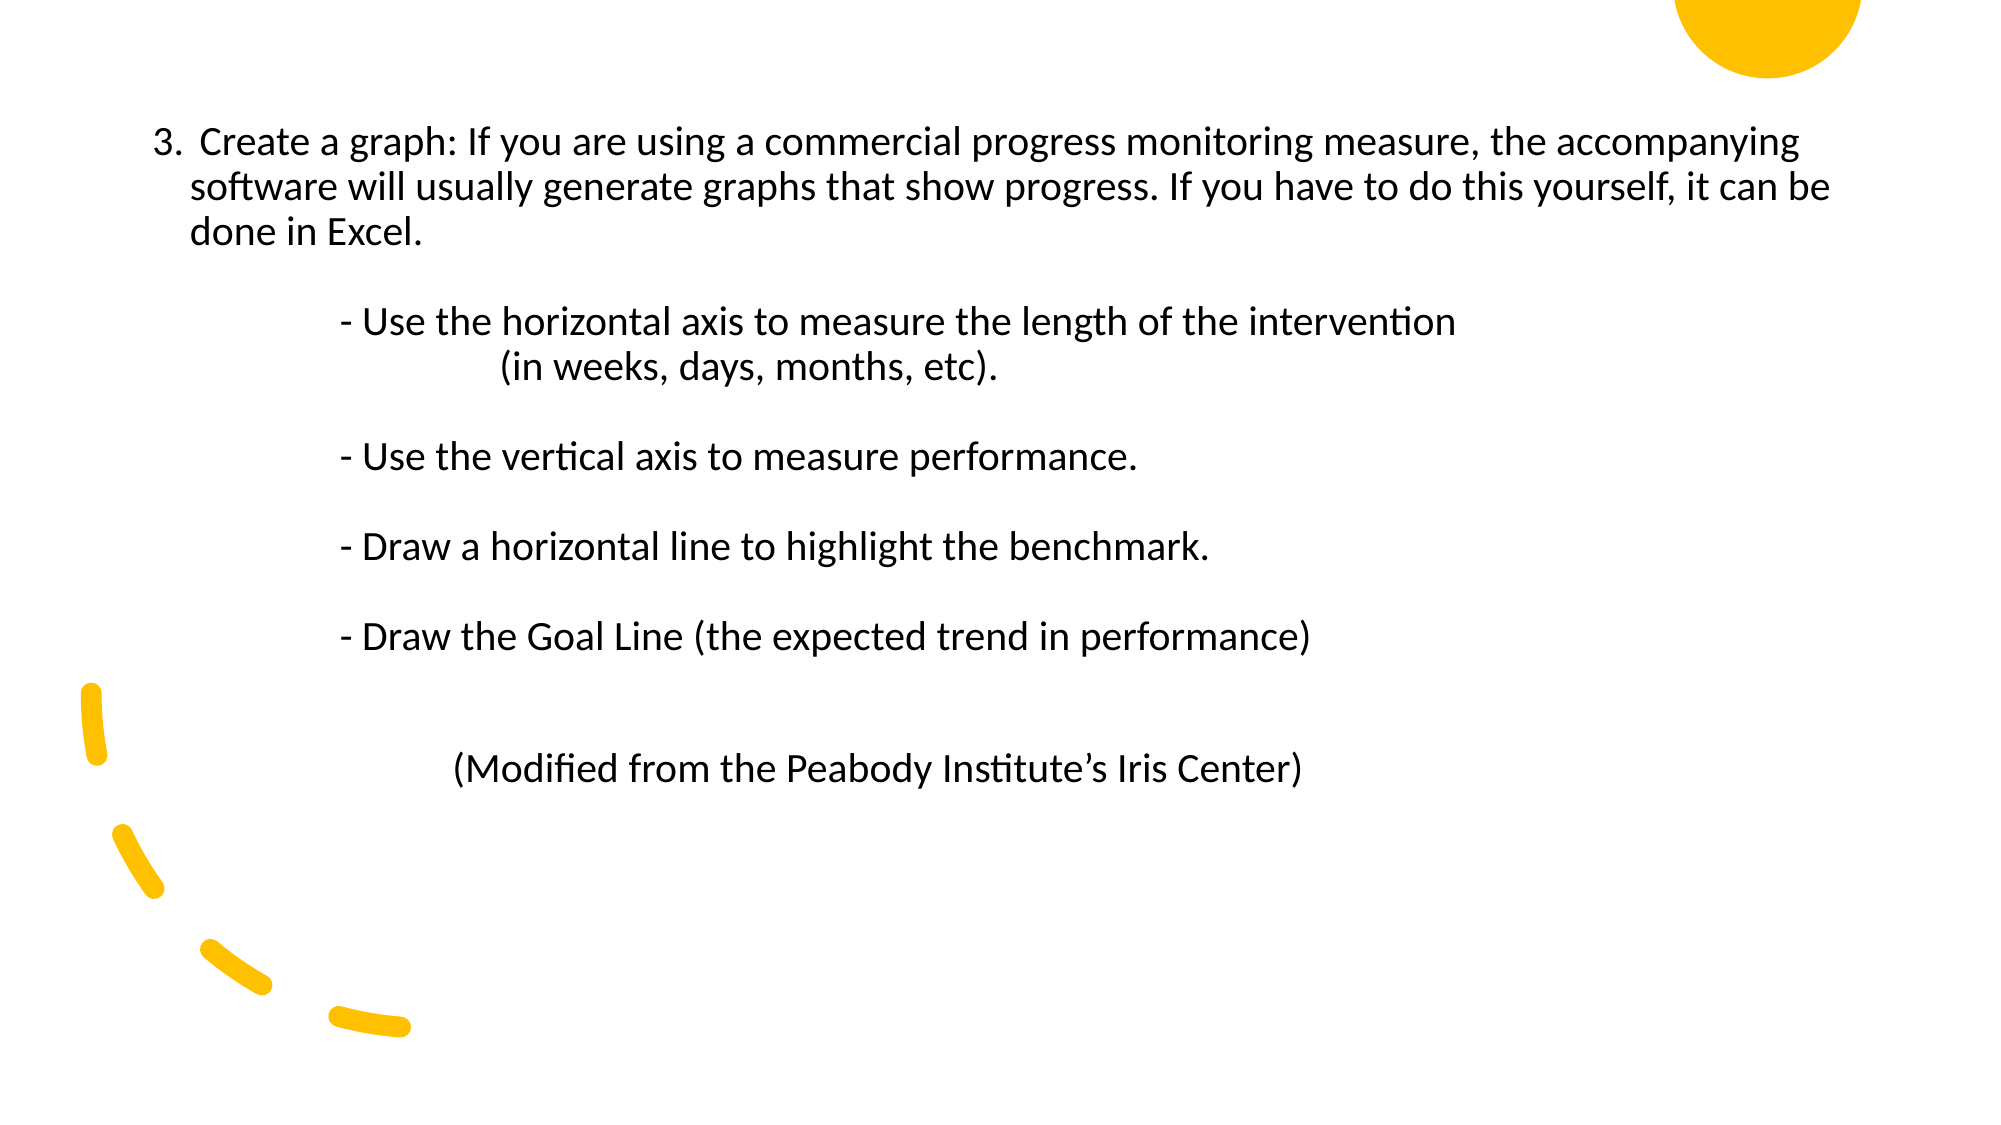

Create a graph: If you are using a commercial progress monitoring measure, the accompanying software will usually generate graphs that show progress. If you have to do this yourself, it can be done in Excel.
	- Use the horizontal axis to measure the length of the intervention
		 (in weeks, days, months, etc).
	- Use the vertical axis to measure performance.
	- Draw a horizontal line to highlight the benchmark.
	- Draw the Goal Line (the expected trend in performance)

		(Modified from the Peabody Institute’s Iris Center)